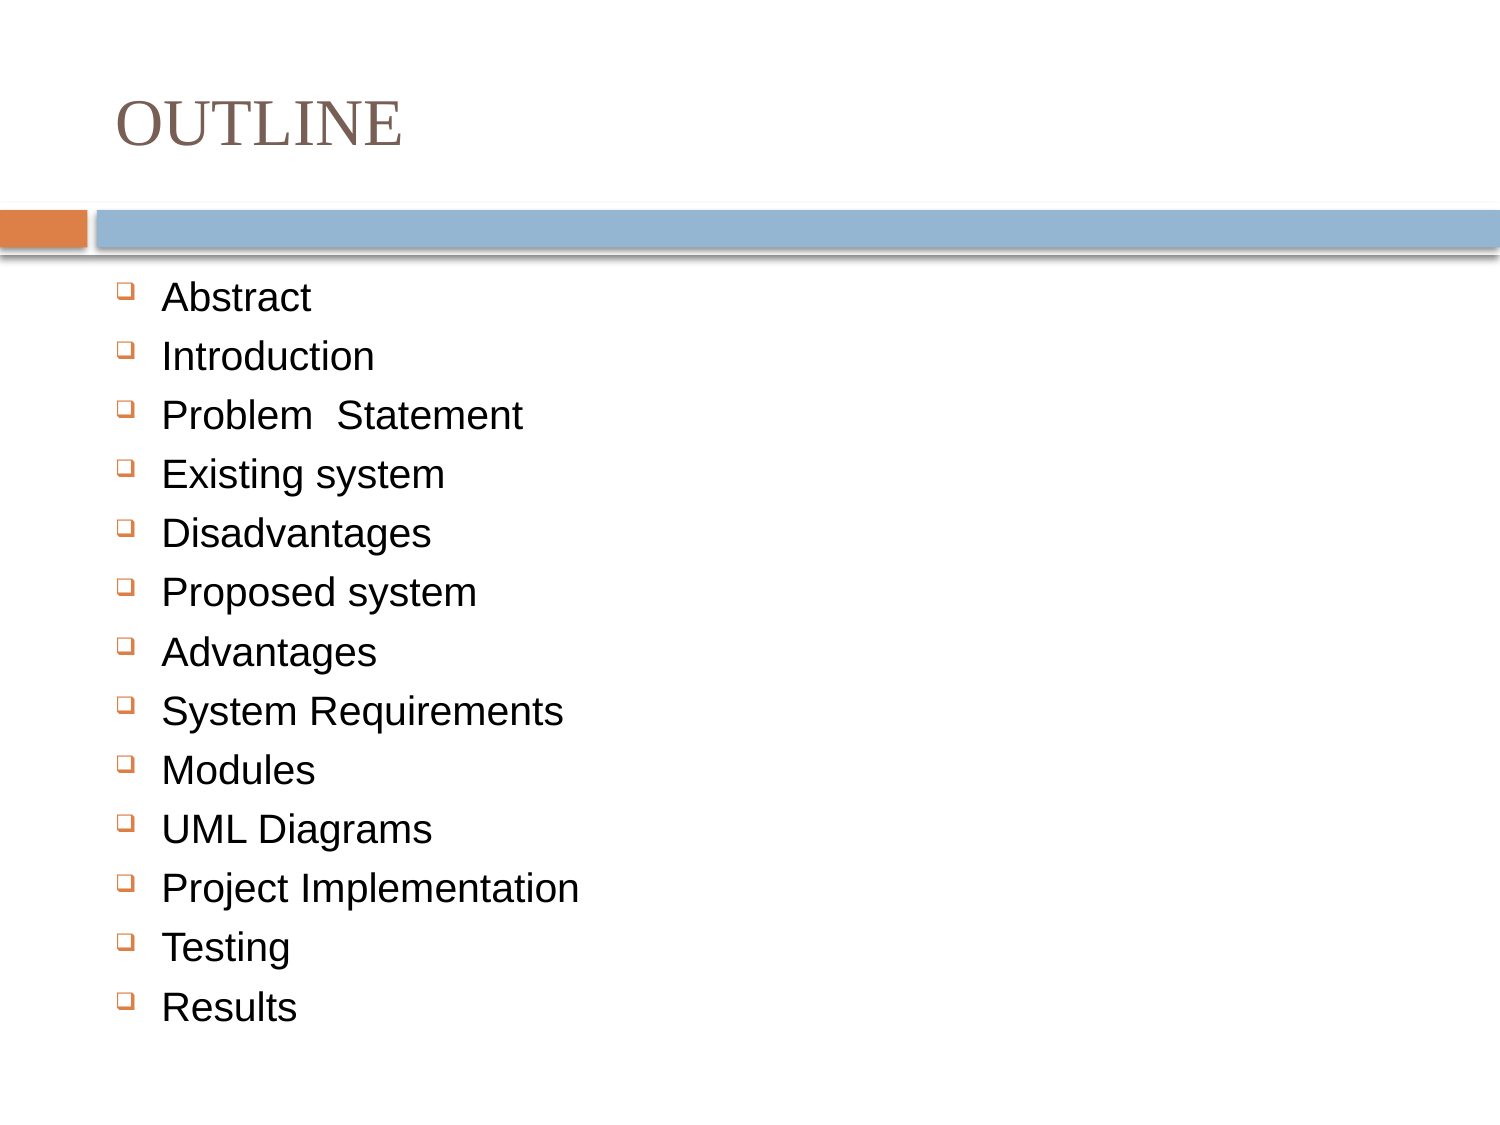

# OUTLINE
Abstract
Introduction
Problem  Statement
Existing system
Disadvantages
Proposed system
Advantages
System Requirements
Modules
UML Diagrams
Project Implementation
Testing
Results